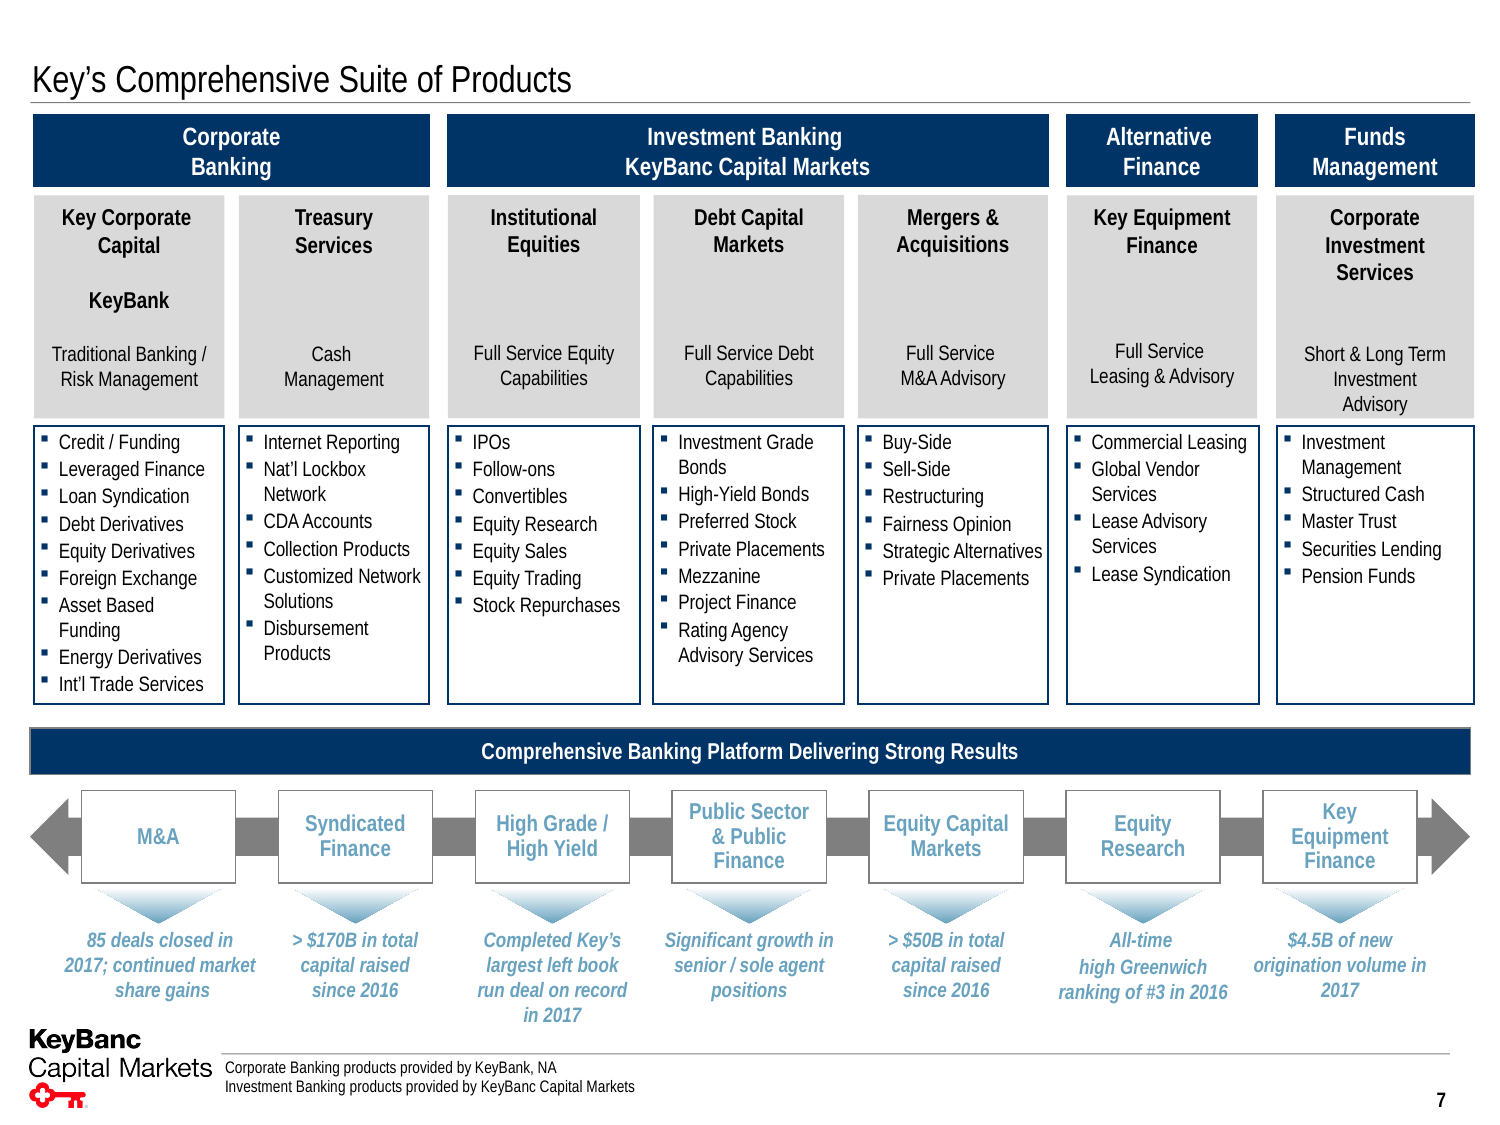

# Key’s Comprehensive Suite of Products

Corporate
Banking
Investment Banking
KeyBanc Capital Markets
Alternative
Finance
Funds
Management
Correct version – 11/16/2015
Mergers & Acquisitions

Full Service
M&A Advisory
Institutional Equities

Full Service Equity Capabilities
Debt Capital Markets

Full Service Debt Capabilities
Key Corporate
Capital

KeyBank

Traditional Banking / Risk Management
Treasury
Services

Cash
Management
Key Equipment Finance

Full Service
Leasing & Advisory
Corporate Investment Services

Short & Long Term Investment
Advisory
Change logo
Credit / Funding
Leveraged Finance
Loan Syndication
Debt Derivatives
Equity Derivatives
Foreign Exchange
Asset Based Funding
Energy Derivatives
Int’l Trade Services
Internet Reporting
Nat’l Lockbox Network
CDA Accounts
Collection Products
Customized Network Solutions
Disbursement Products
IPOs
Follow-ons
Convertibles
Equity Research
Equity Sales
Equity Trading
Stock Repurchases

Investment Grade Bonds
High-Yield Bonds
Preferred Stock
Private Placements
Mezzanine
Project Finance
Rating Agency Advisory Services
Buy-Side
Sell-Side
Restructuring
Fairness Opinion
Strategic Alternatives
Private Placements
Commercial Leasing
Global Vendor Services
Lease Advisory Services
Lease Syndication
Investment Management
Structured Cash
Master Trust
Securities Lending
Pension Funds
Comprehensive Banking Platform Delivering Strong Results
M&A
Syndicated Finance
High Grade / High Yield
Public Sector & Public Finance
Equity Capital Markets
Equity Research
Key Equipment Finance

85 deals closed in 2017; continued market  share gains
> $170B in total capital raised since 2016
Completed Key’s largest left book run deal on record in 2017
Significant growth in senior / sole agent positions

> $50B in total capital raised since 2016
All-time
high Greenwich ranking of #3 in 2016
$4.5B of new origination volume in 2017
Corporate Banking products provided by KeyBank, NA
Investment Banking products provided by KeyBanc Capital Markets